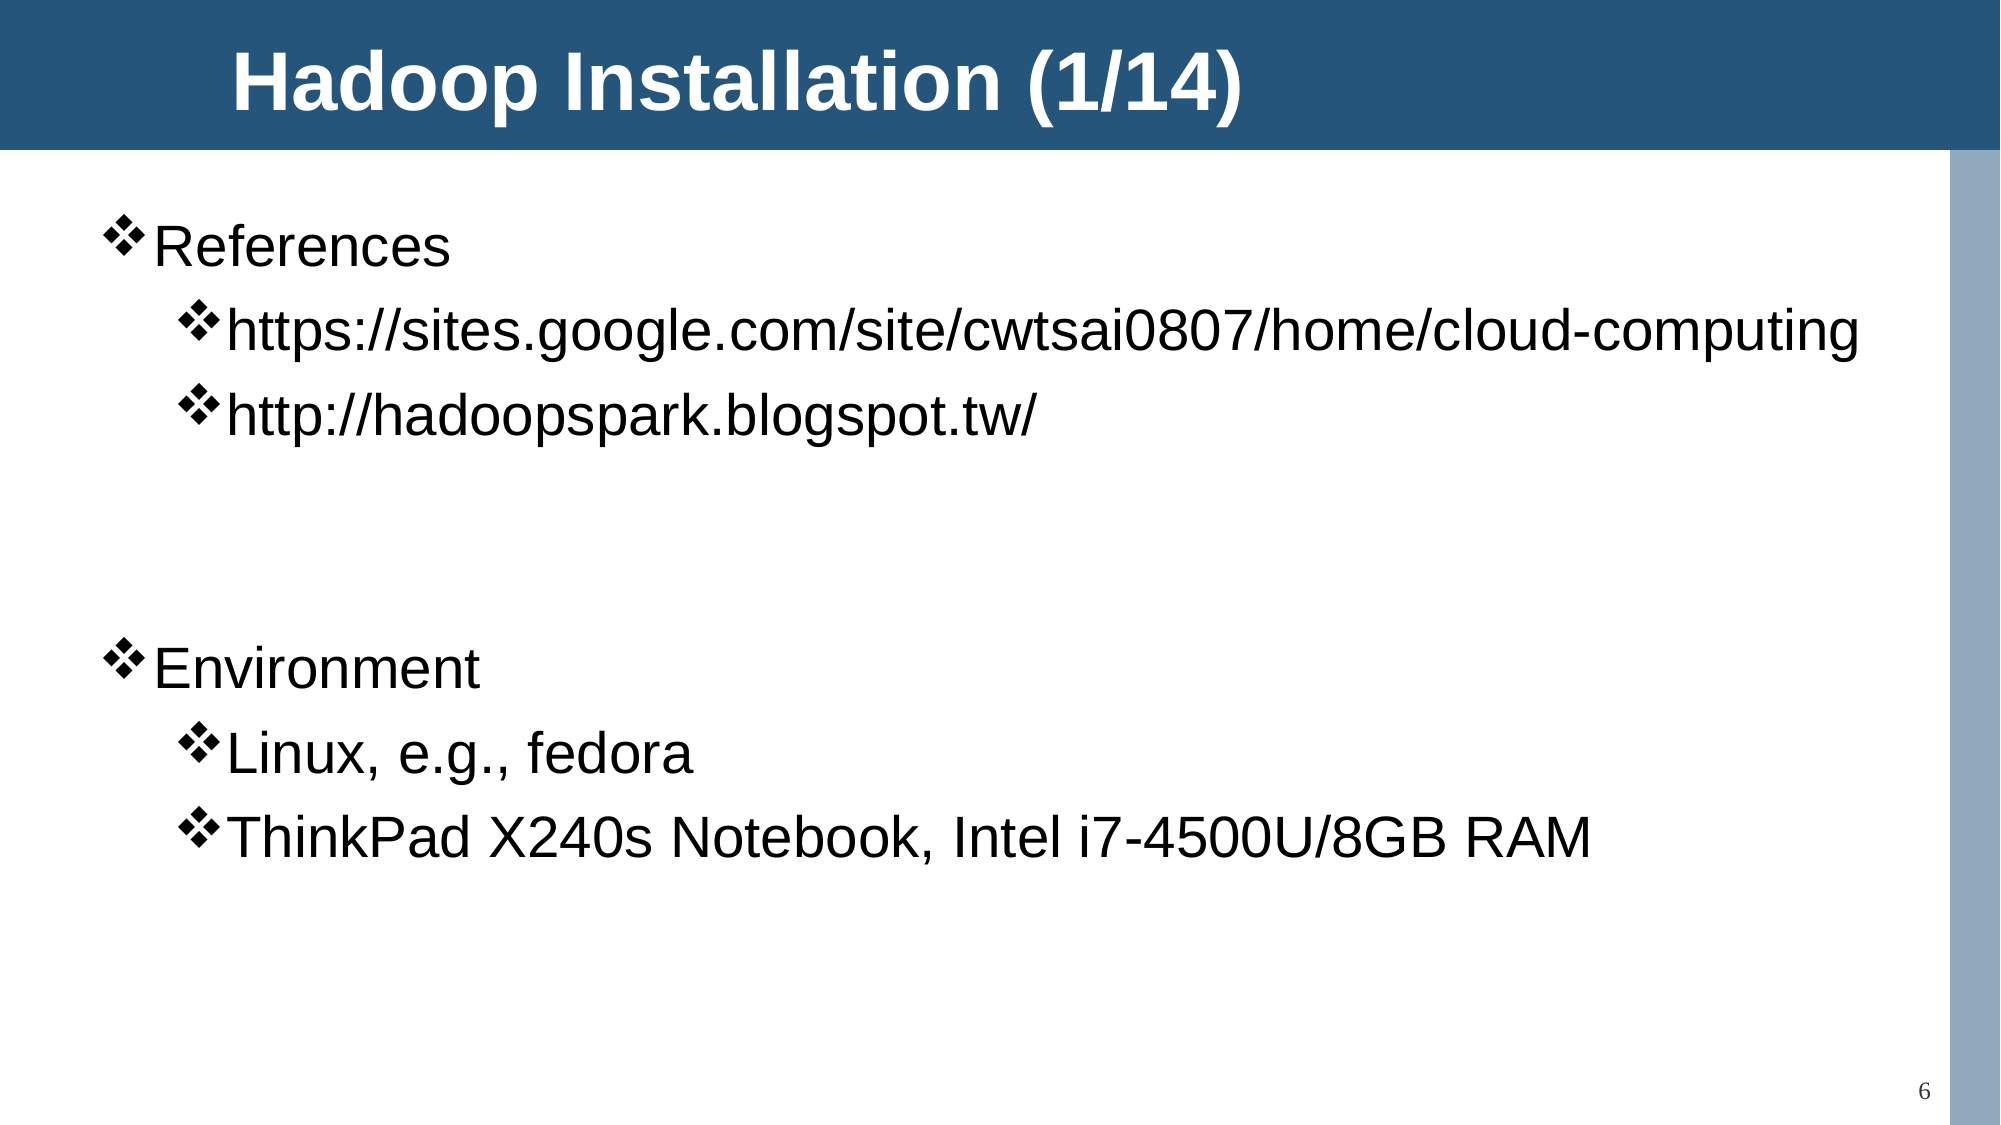

Hadoop Installation (1/14)
References
https://sites.google.com/site/cwtsai0807/home/cloud-computing
http://hadoopspark.blogspot.tw/

Environment
Linux, e.g., fedora
ThinkPad X240s Notebook, Intel i7-4500U/8GB RAM

6